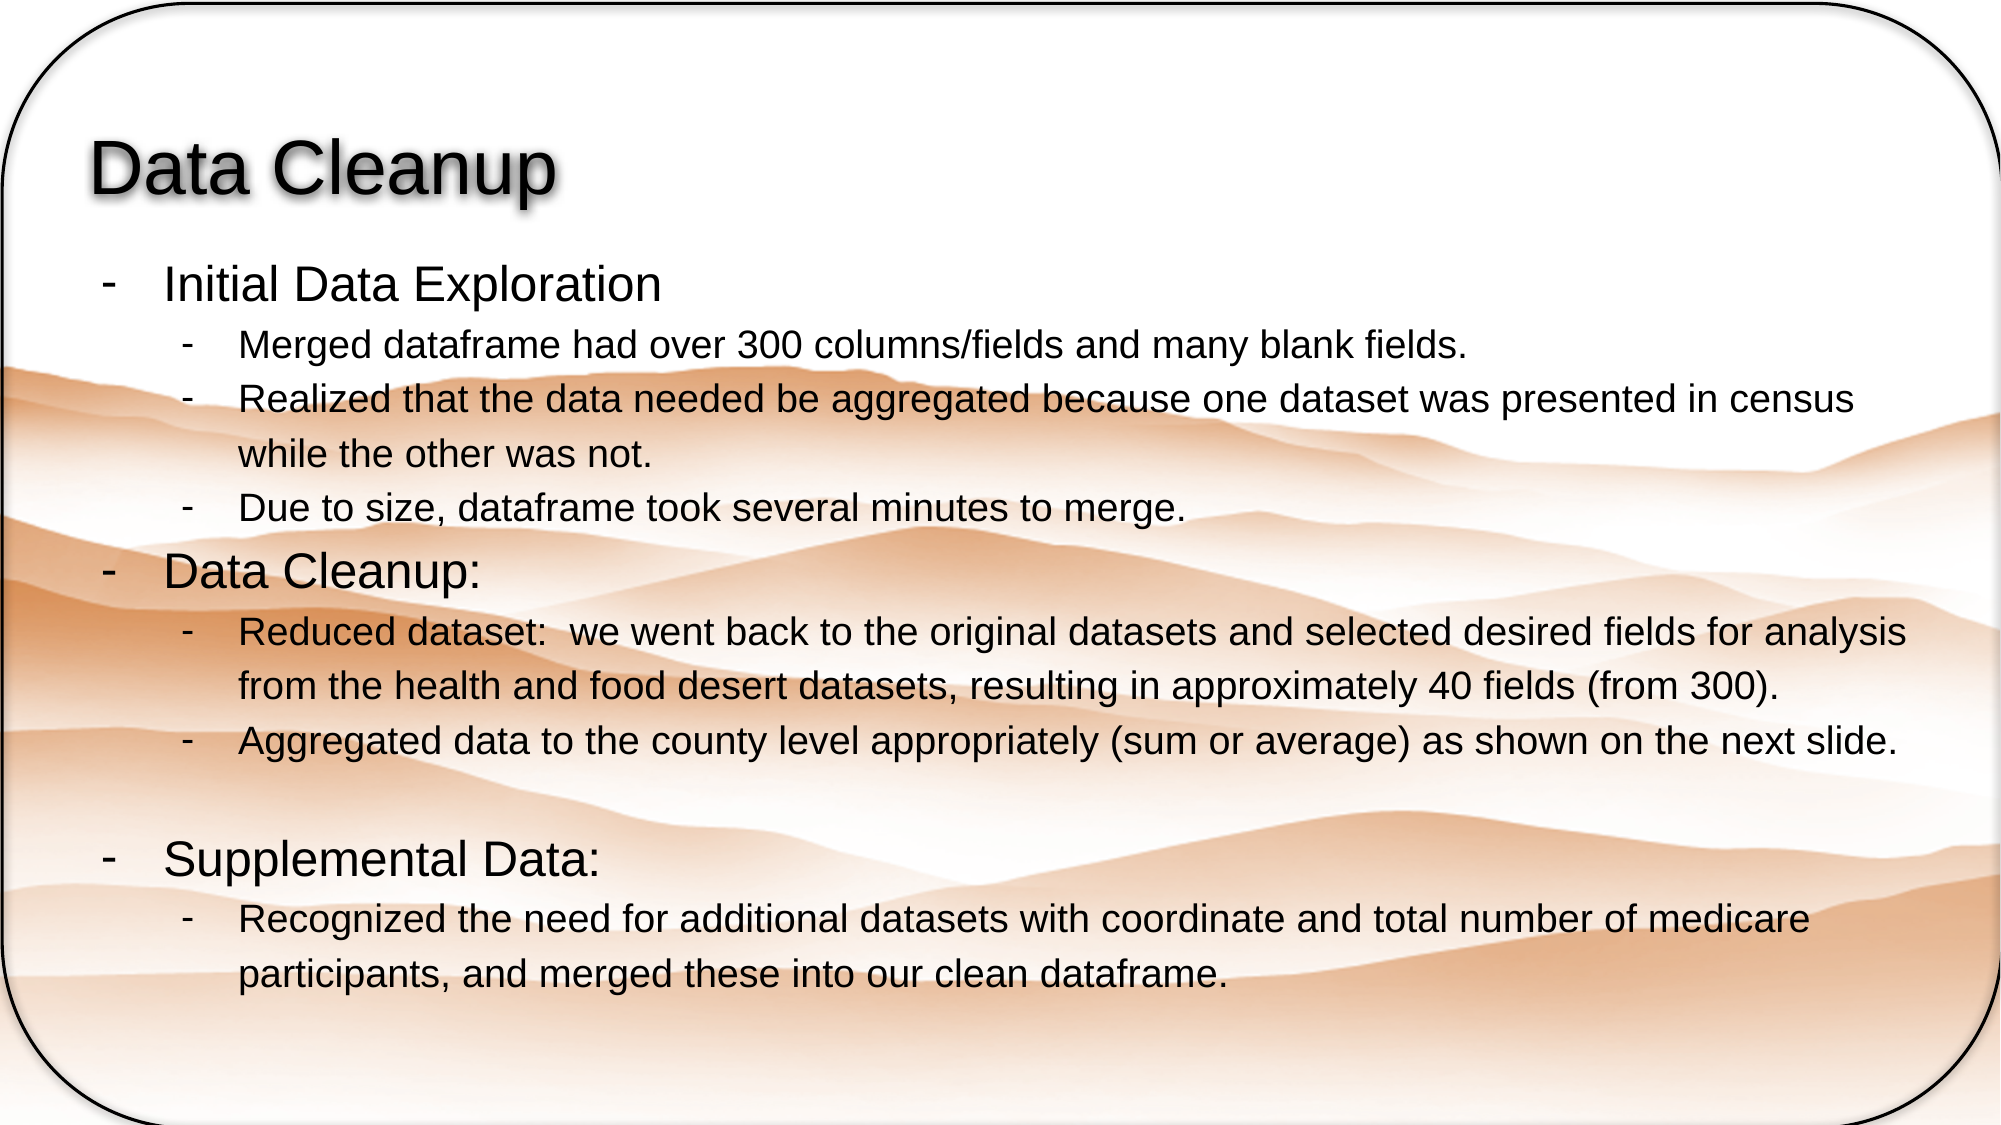

# Data Cleanup
Initial Data Exploration
Merged dataframe had over 300 columns/fields and many blank fields.
Realized that the data needed be aggregated because one dataset was presented in census while the other was not.
Due to size, dataframe took several minutes to merge.
Data Cleanup:
Reduced dataset:  we went back to the original datasets and selected desired fields for analysis from the health and food desert datasets, resulting in approximately 40 fields (from 300).
Aggregated data to the county level appropriately (sum or average) as shown on the next slide.
Supplemental Data:
Recognized the need for additional datasets with coordinate and total number of medicare participants, and merged these into our clean dataframe.